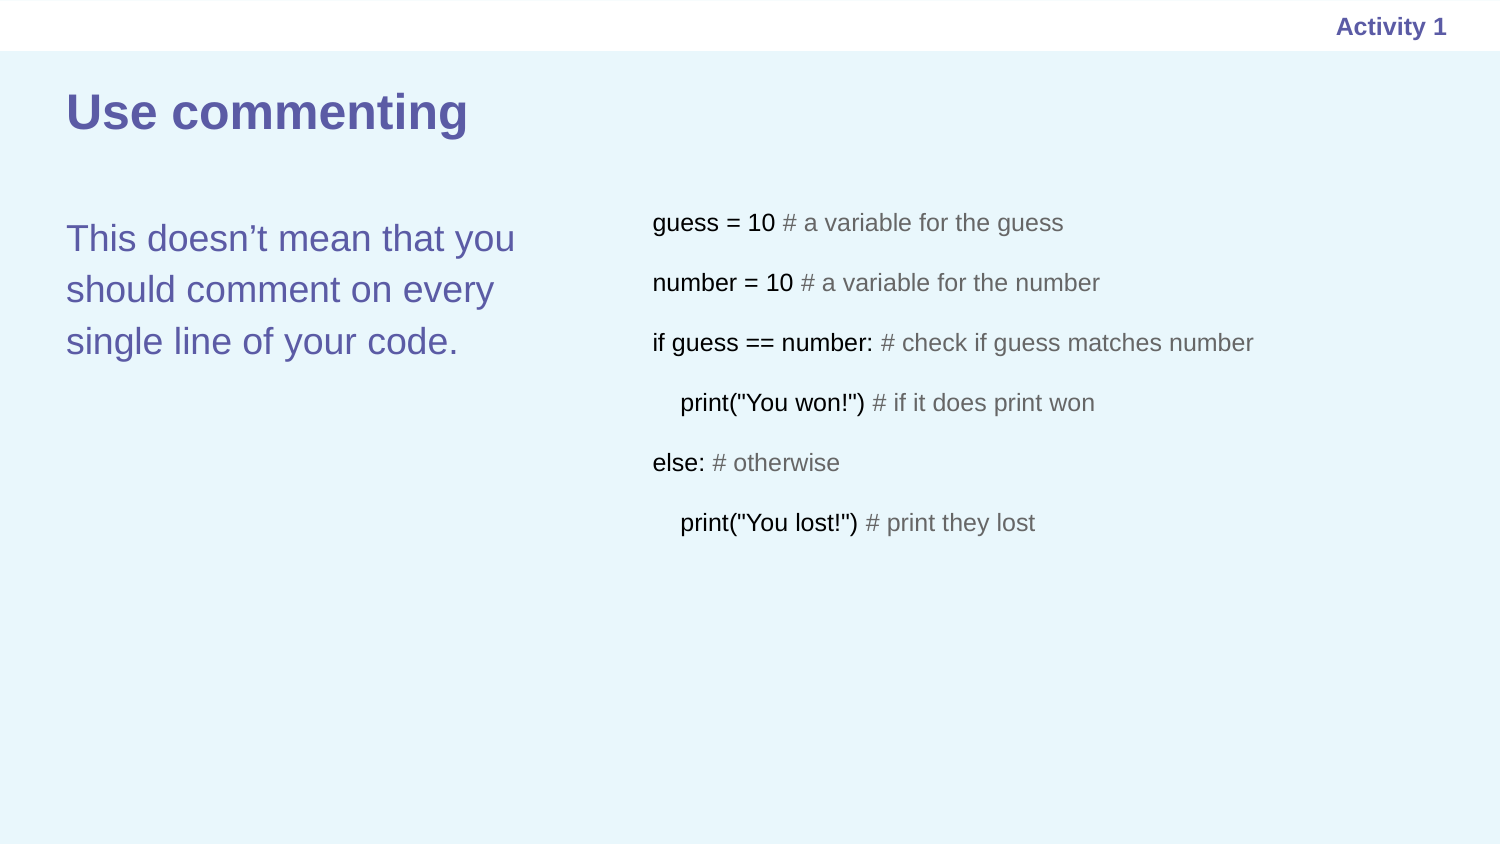

Activity 1
# Use commenting
guess = 10 # a variable for the guess
number = 10 # a variable for the number
if guess == number: # check if guess matches number
    print("You won!") # if it does print won
else: # otherwise
    print("You lost!") # print they lost

This doesn’t mean that you should comment on every single line of your code.